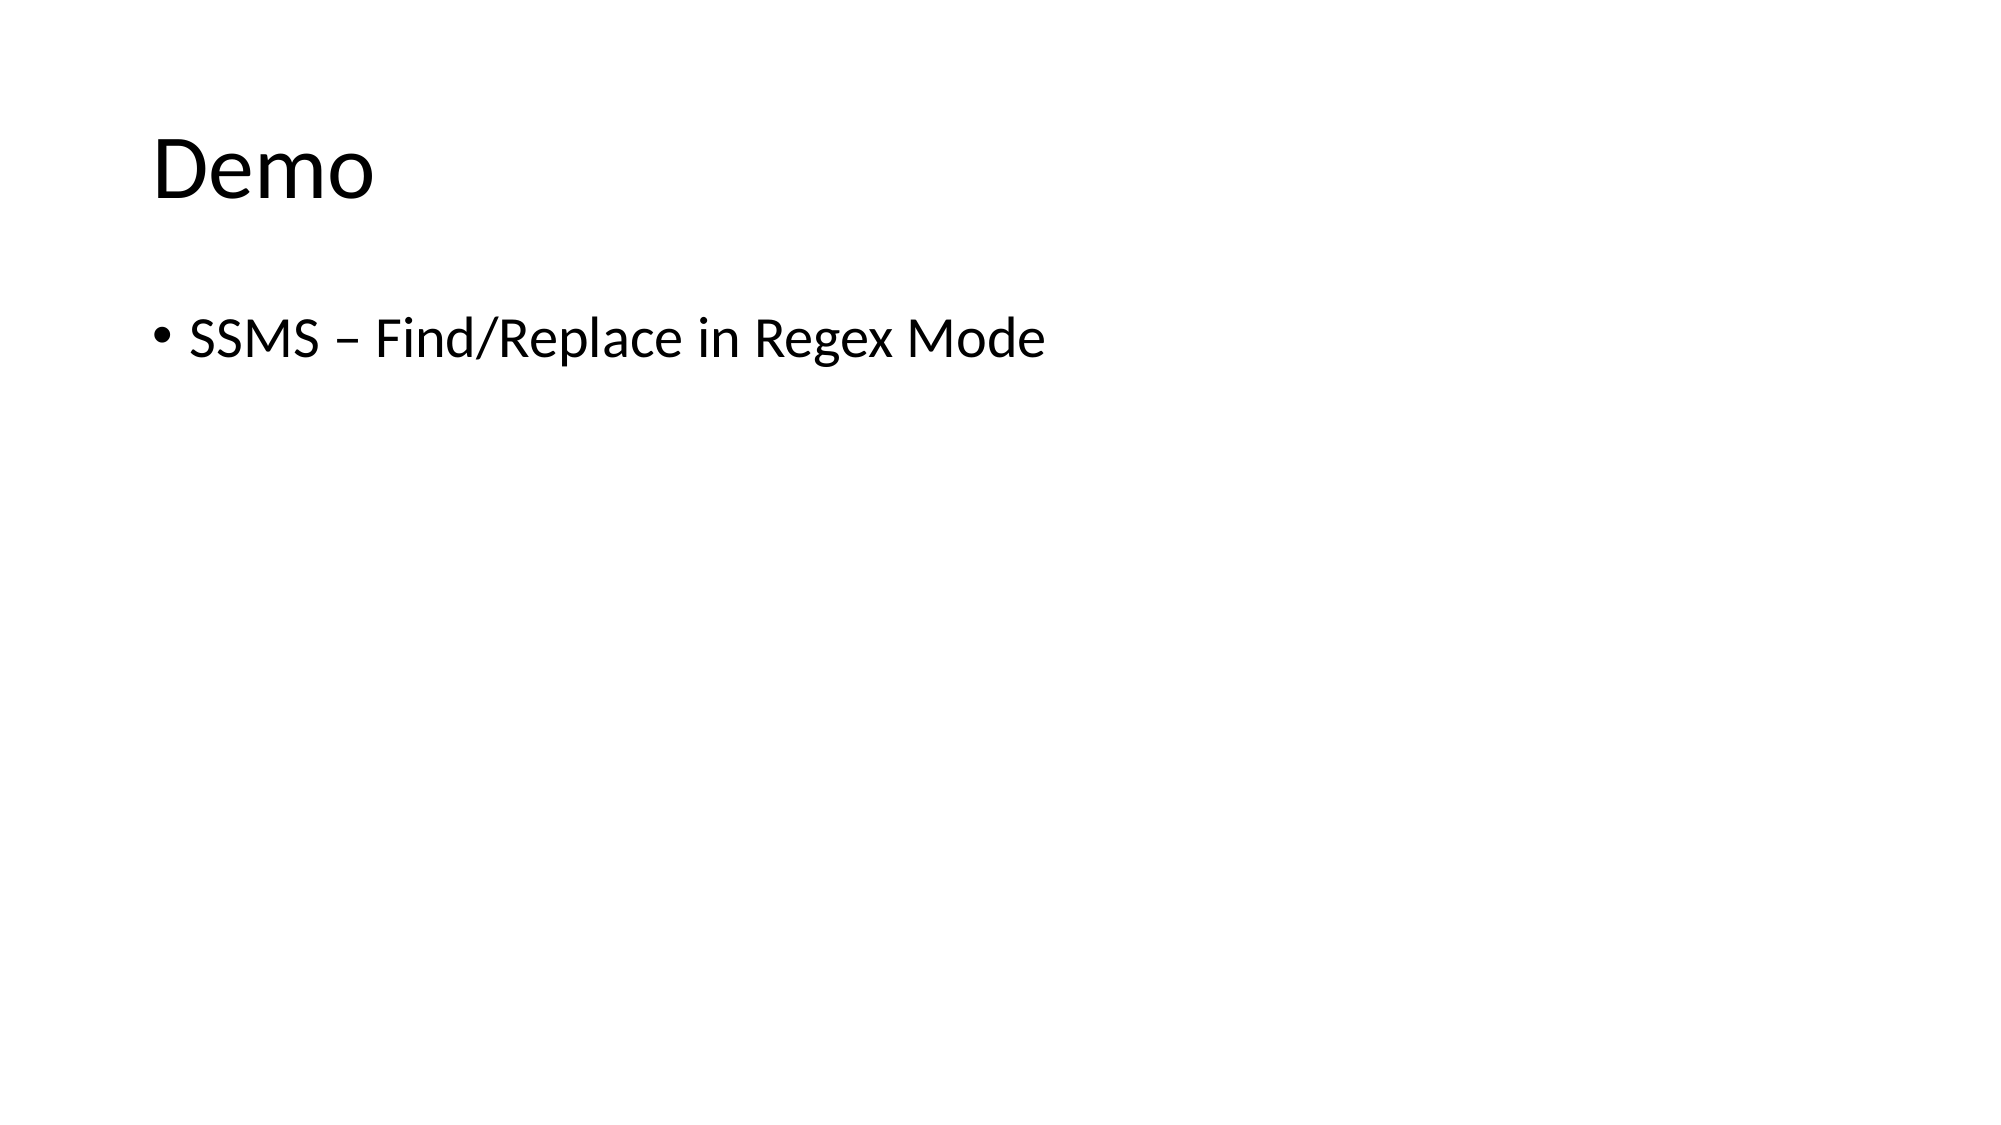

# Demo
SSMS – Find/Replace in Regex Mode